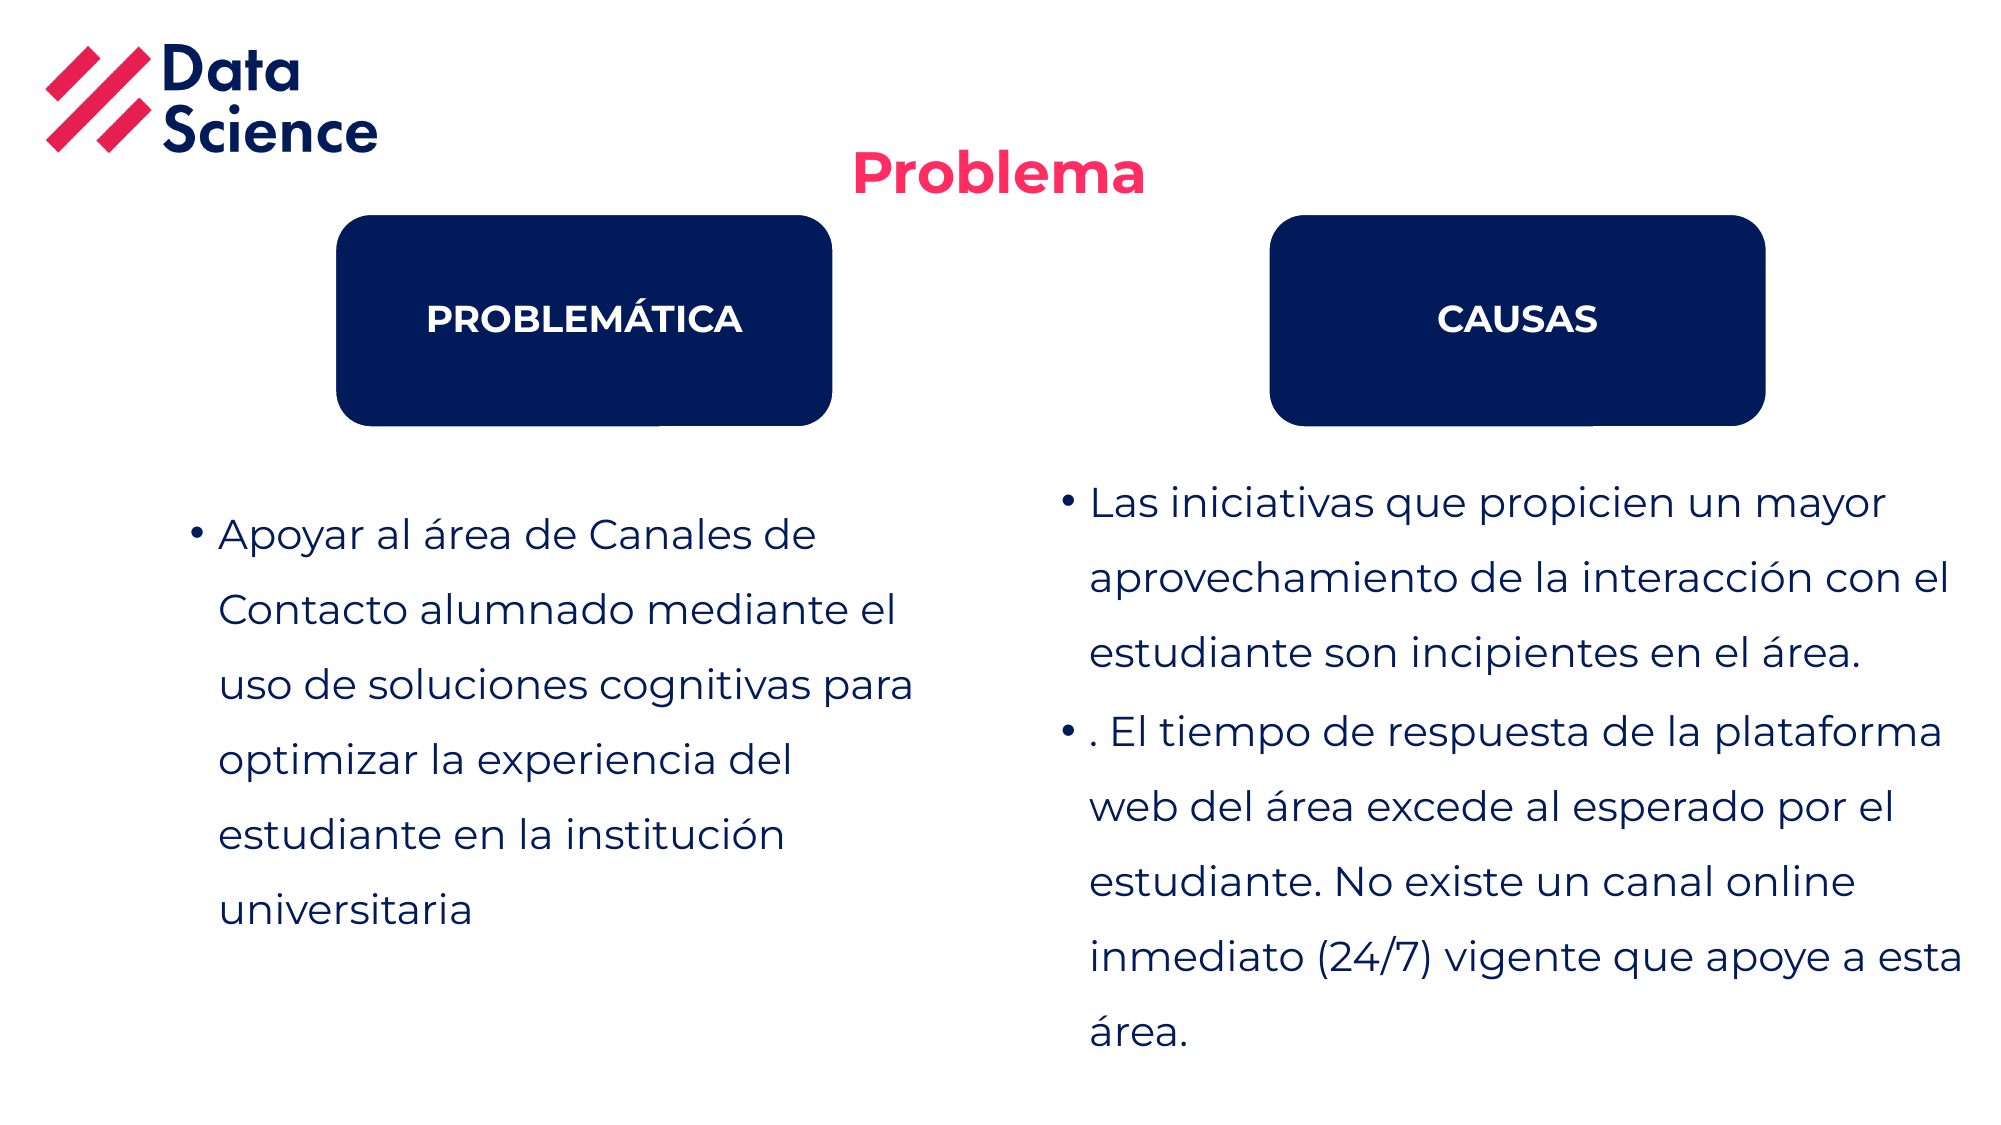

Problema

CAUSAS
PROBLEMÁTICA
Las iniciativas que propicien un mayor aprovechamiento de la interacción con el estudiante son incipientes en el área.
. El tiempo de respuesta de la plataforma web del área excede al esperado por el estudiante. No existe un canal online inmediato (24/7) vigente que apoye a esta área.
Apoyar al área de Canales de Contacto alumnado mediante el uso de soluciones cognitivas para optimizar la experiencia del estudiante en la institución universitaria